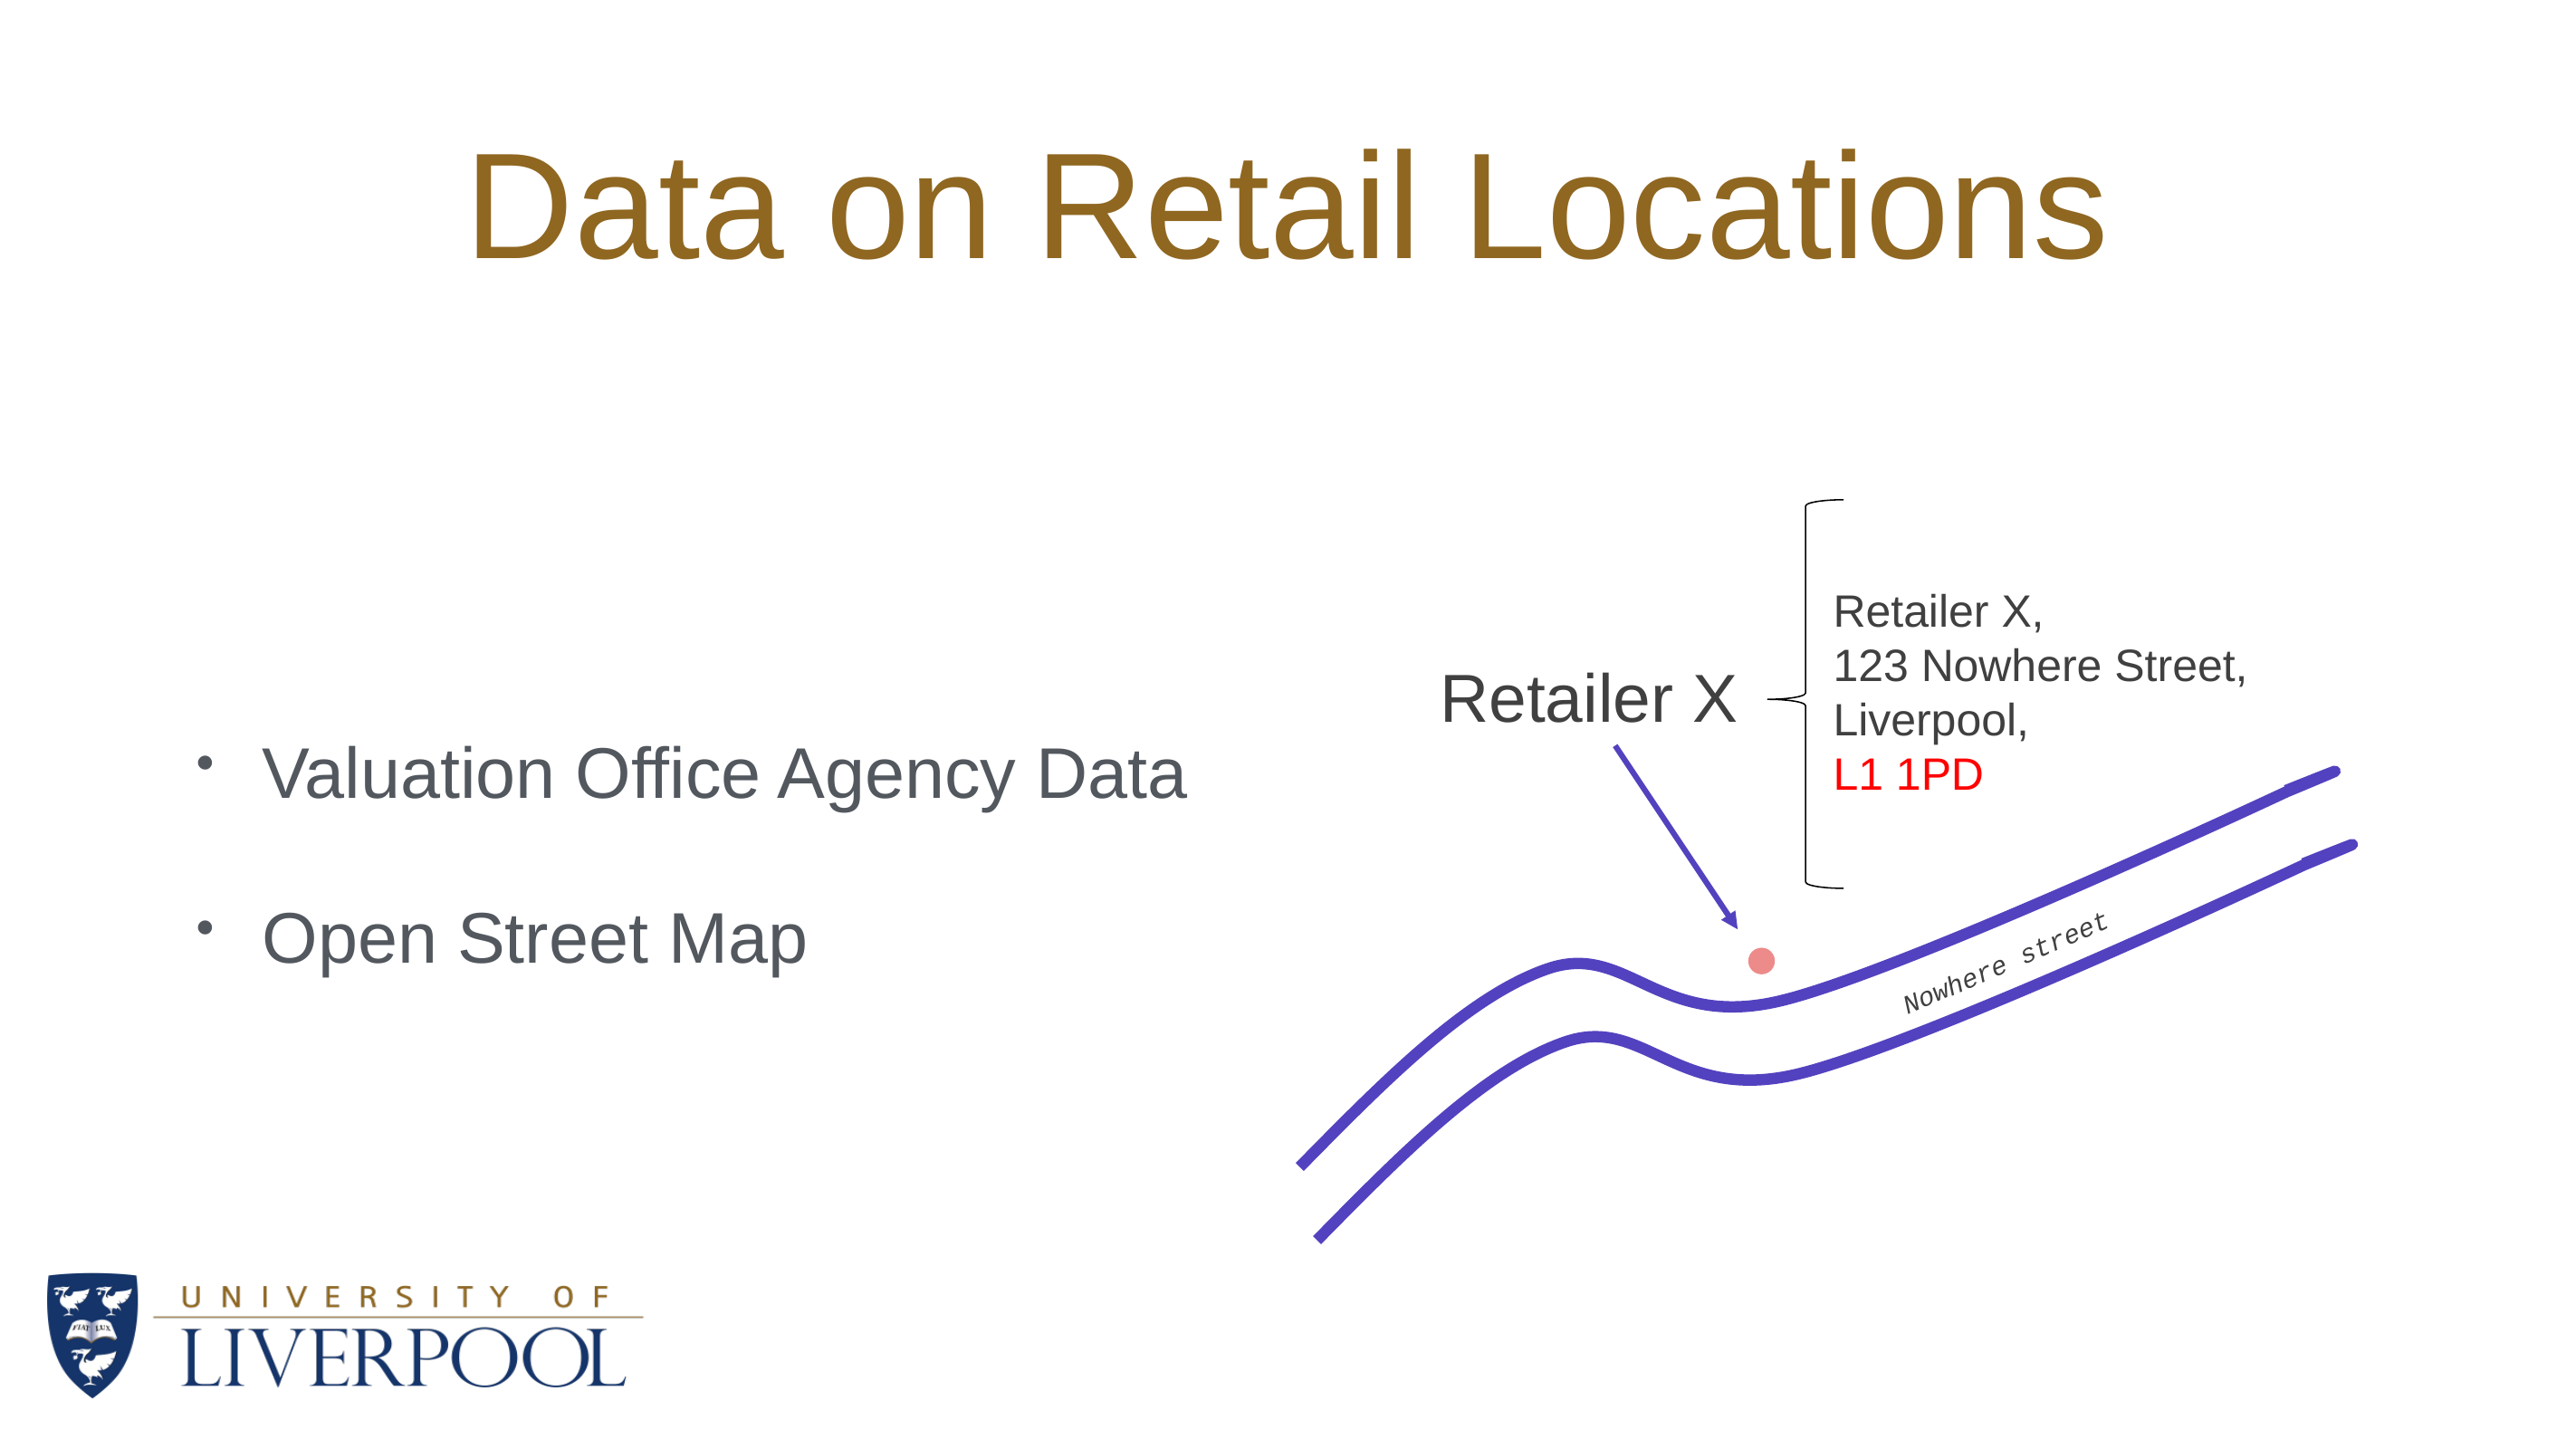

# Data on Retail Locations
Valuation Office Agency Data
Open Street Map

Retailer X,
123 Nowhere Street,
Liverpool,
L1 1PD
Retailer X

Nowhere street